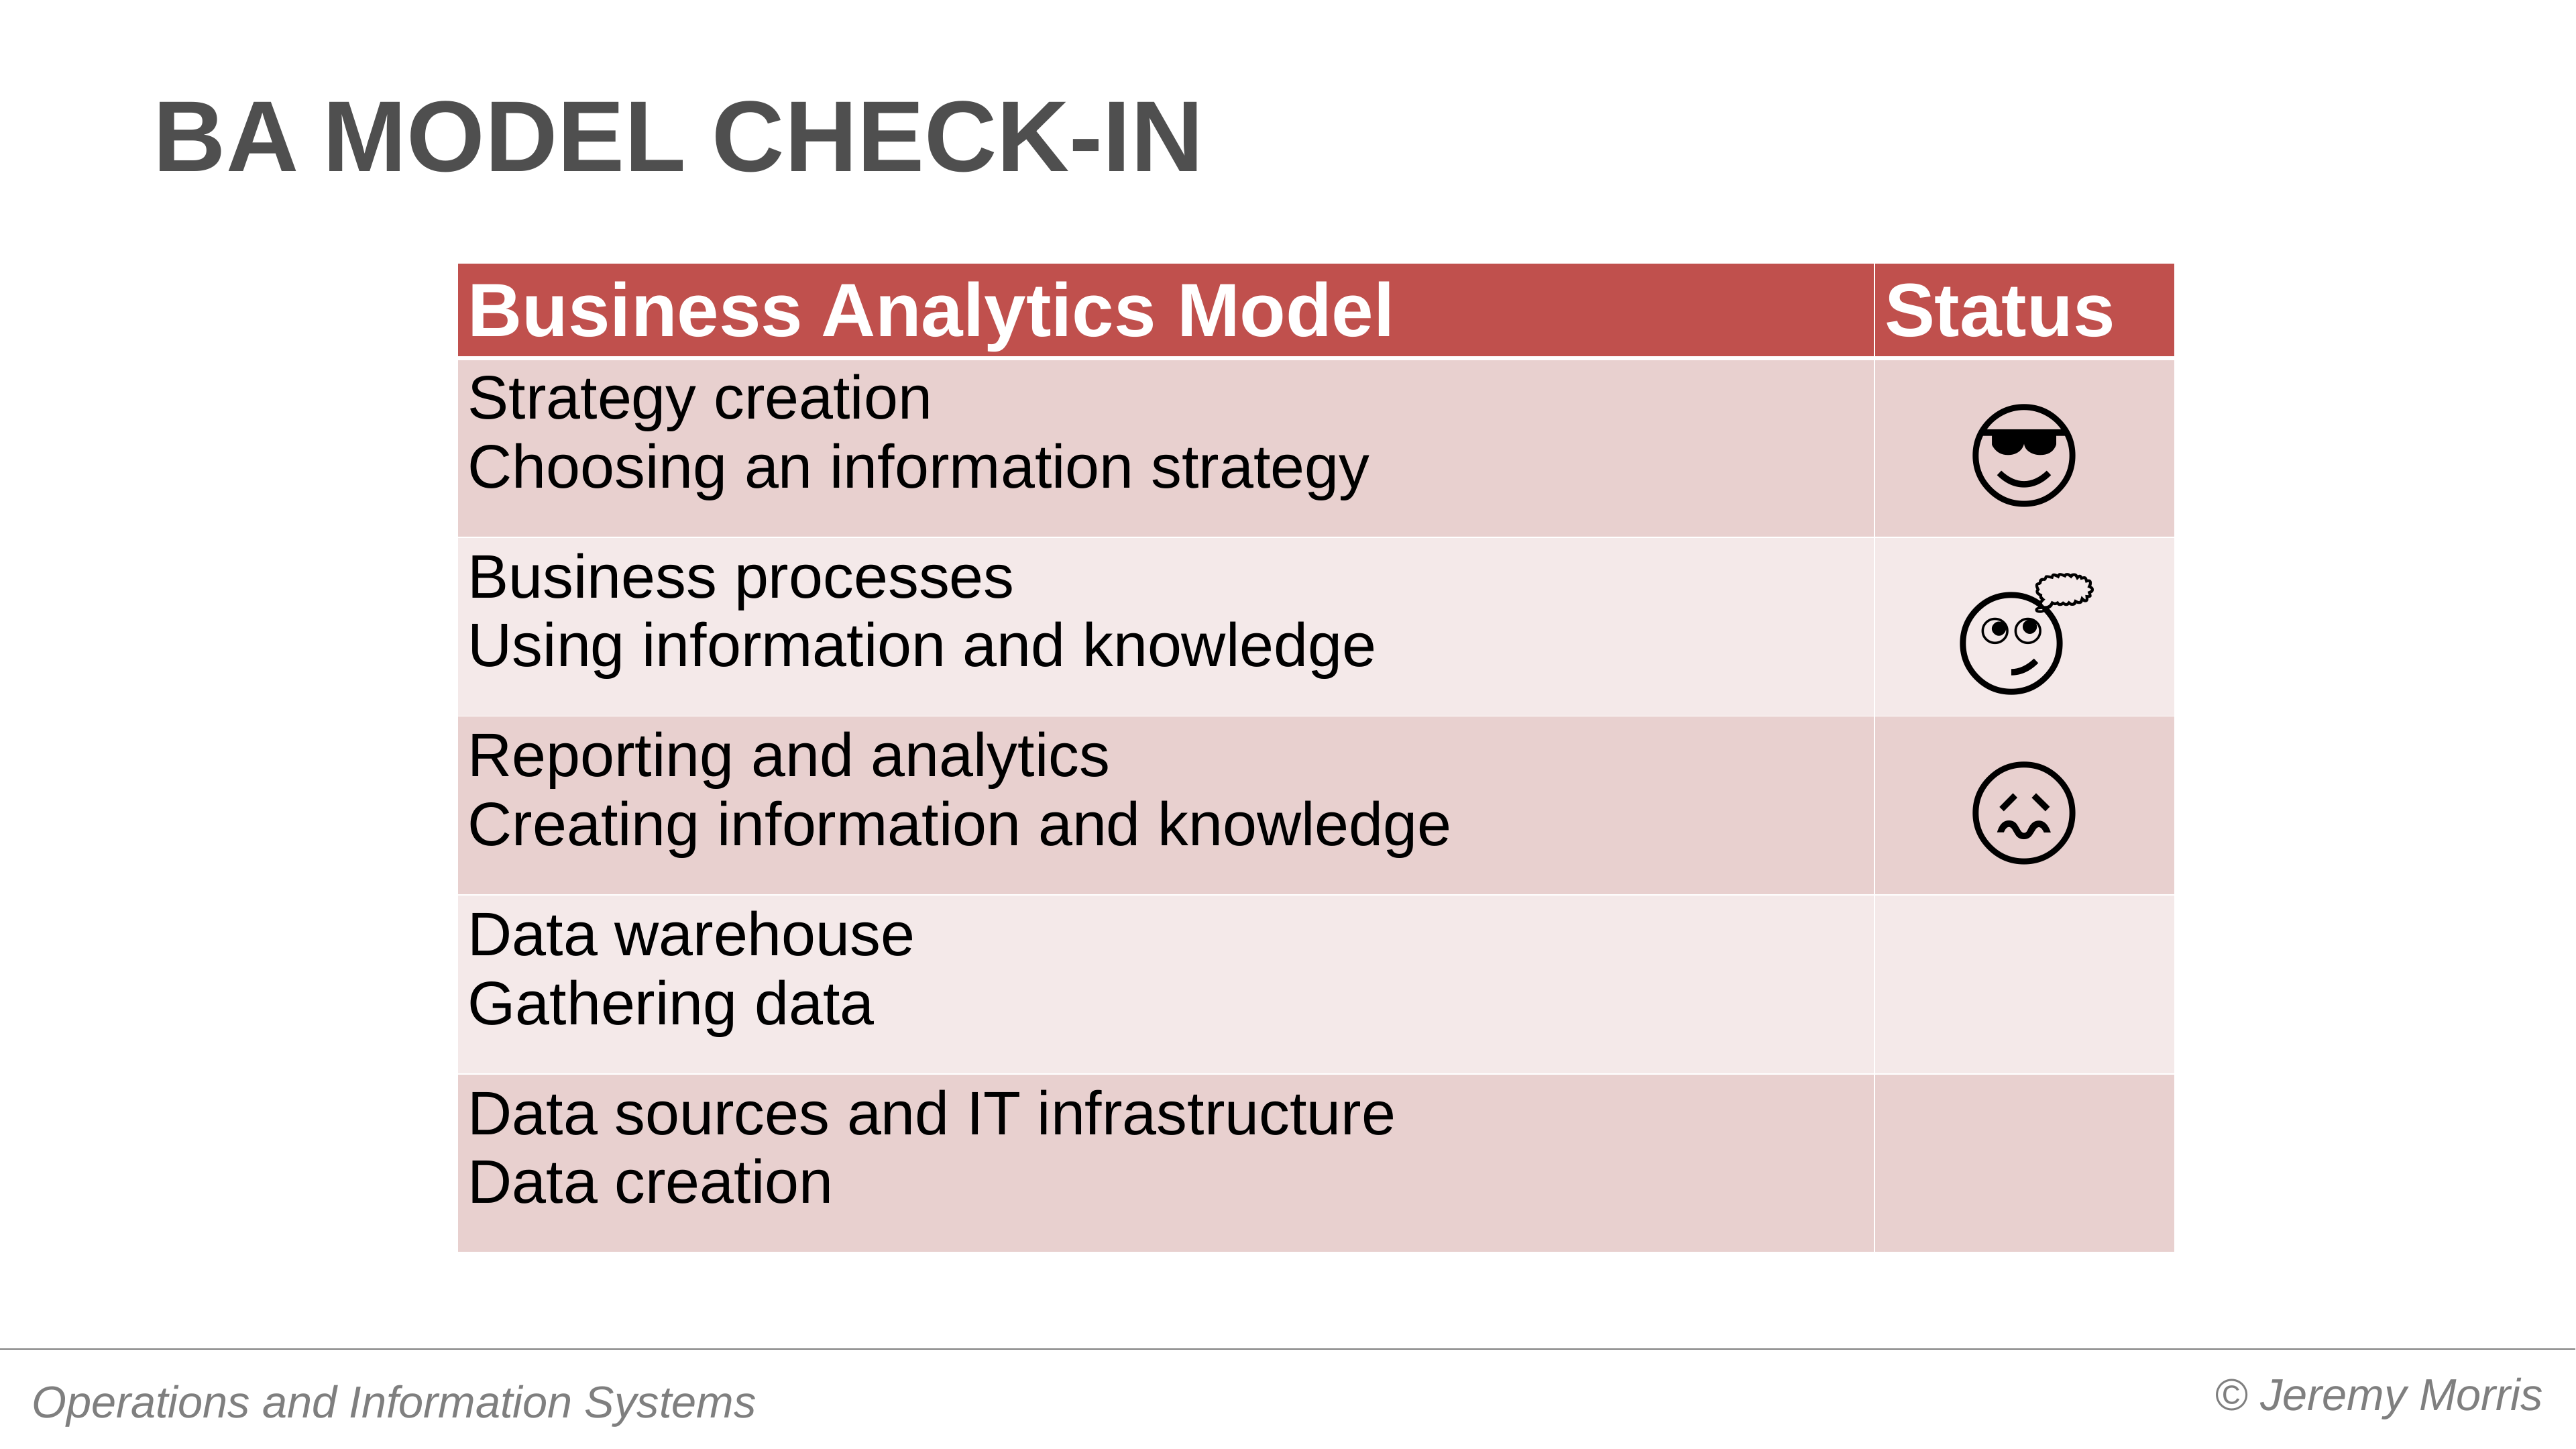

# BA Model Check-in
| Business Analytics Model | Status |
| --- | --- |
| Strategy creation Choosing an information strategy | 😎 |
| Business processes Using information and knowledge | 🤔 |
| Reporting and analytics Creating information and knowledge | 😖 |
| Data warehouse Gathering data |  |
| Data sources and IT infrastructure Data creation |  |